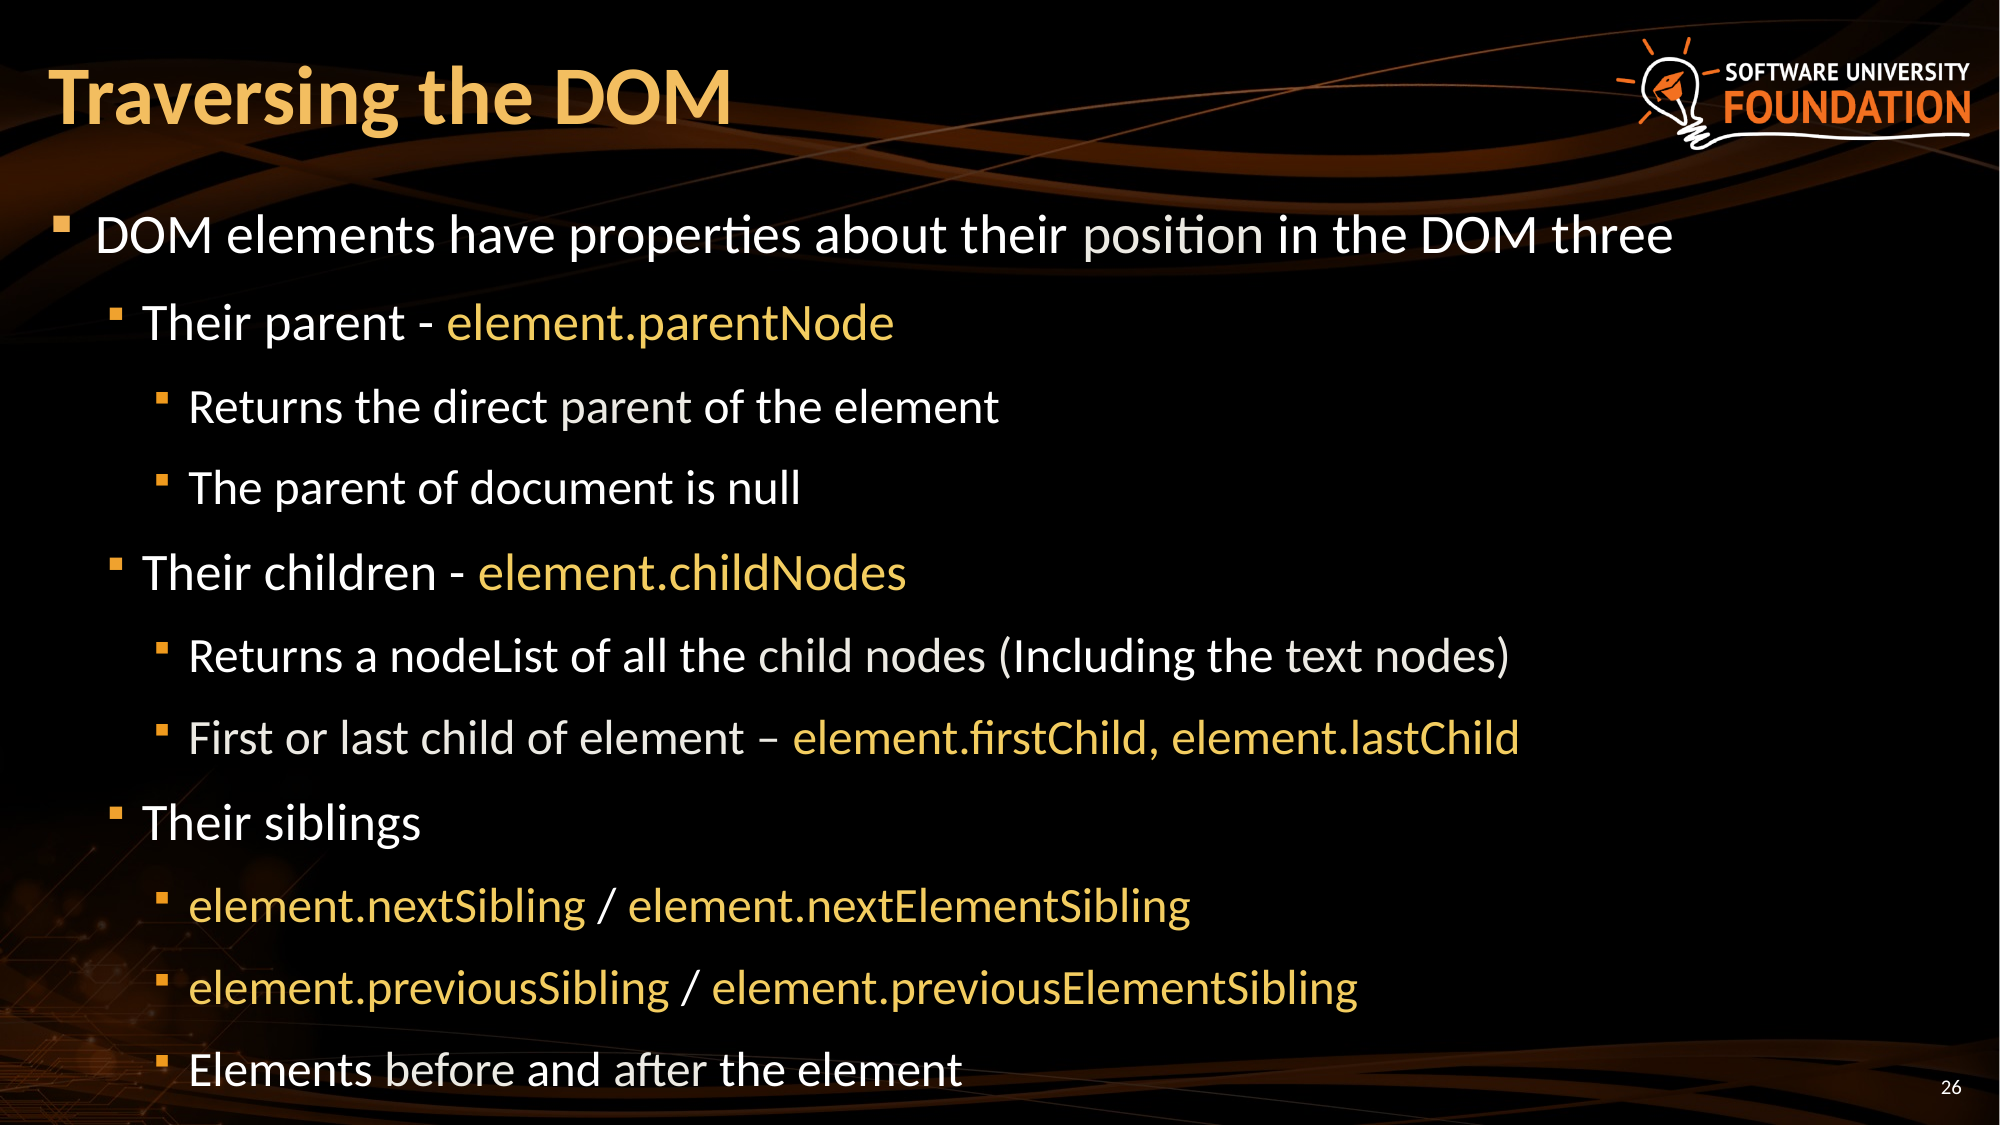

# Traversing the DOM
DOM elements have properties about their position in the DOM three
Their parent - element.parentNode
Returns the direct parent of the element
The parent of document is null
Their children - element.childNodes
Returns a nodeList of all the child nodes (Including the text nodes)
First or last child of element – element.firstChild, element.lastChild
Their siblings
element.nextSibling / element.nextElementSibling
element.previousSibling / element.previousElementSibling
Elements before and after the element
26